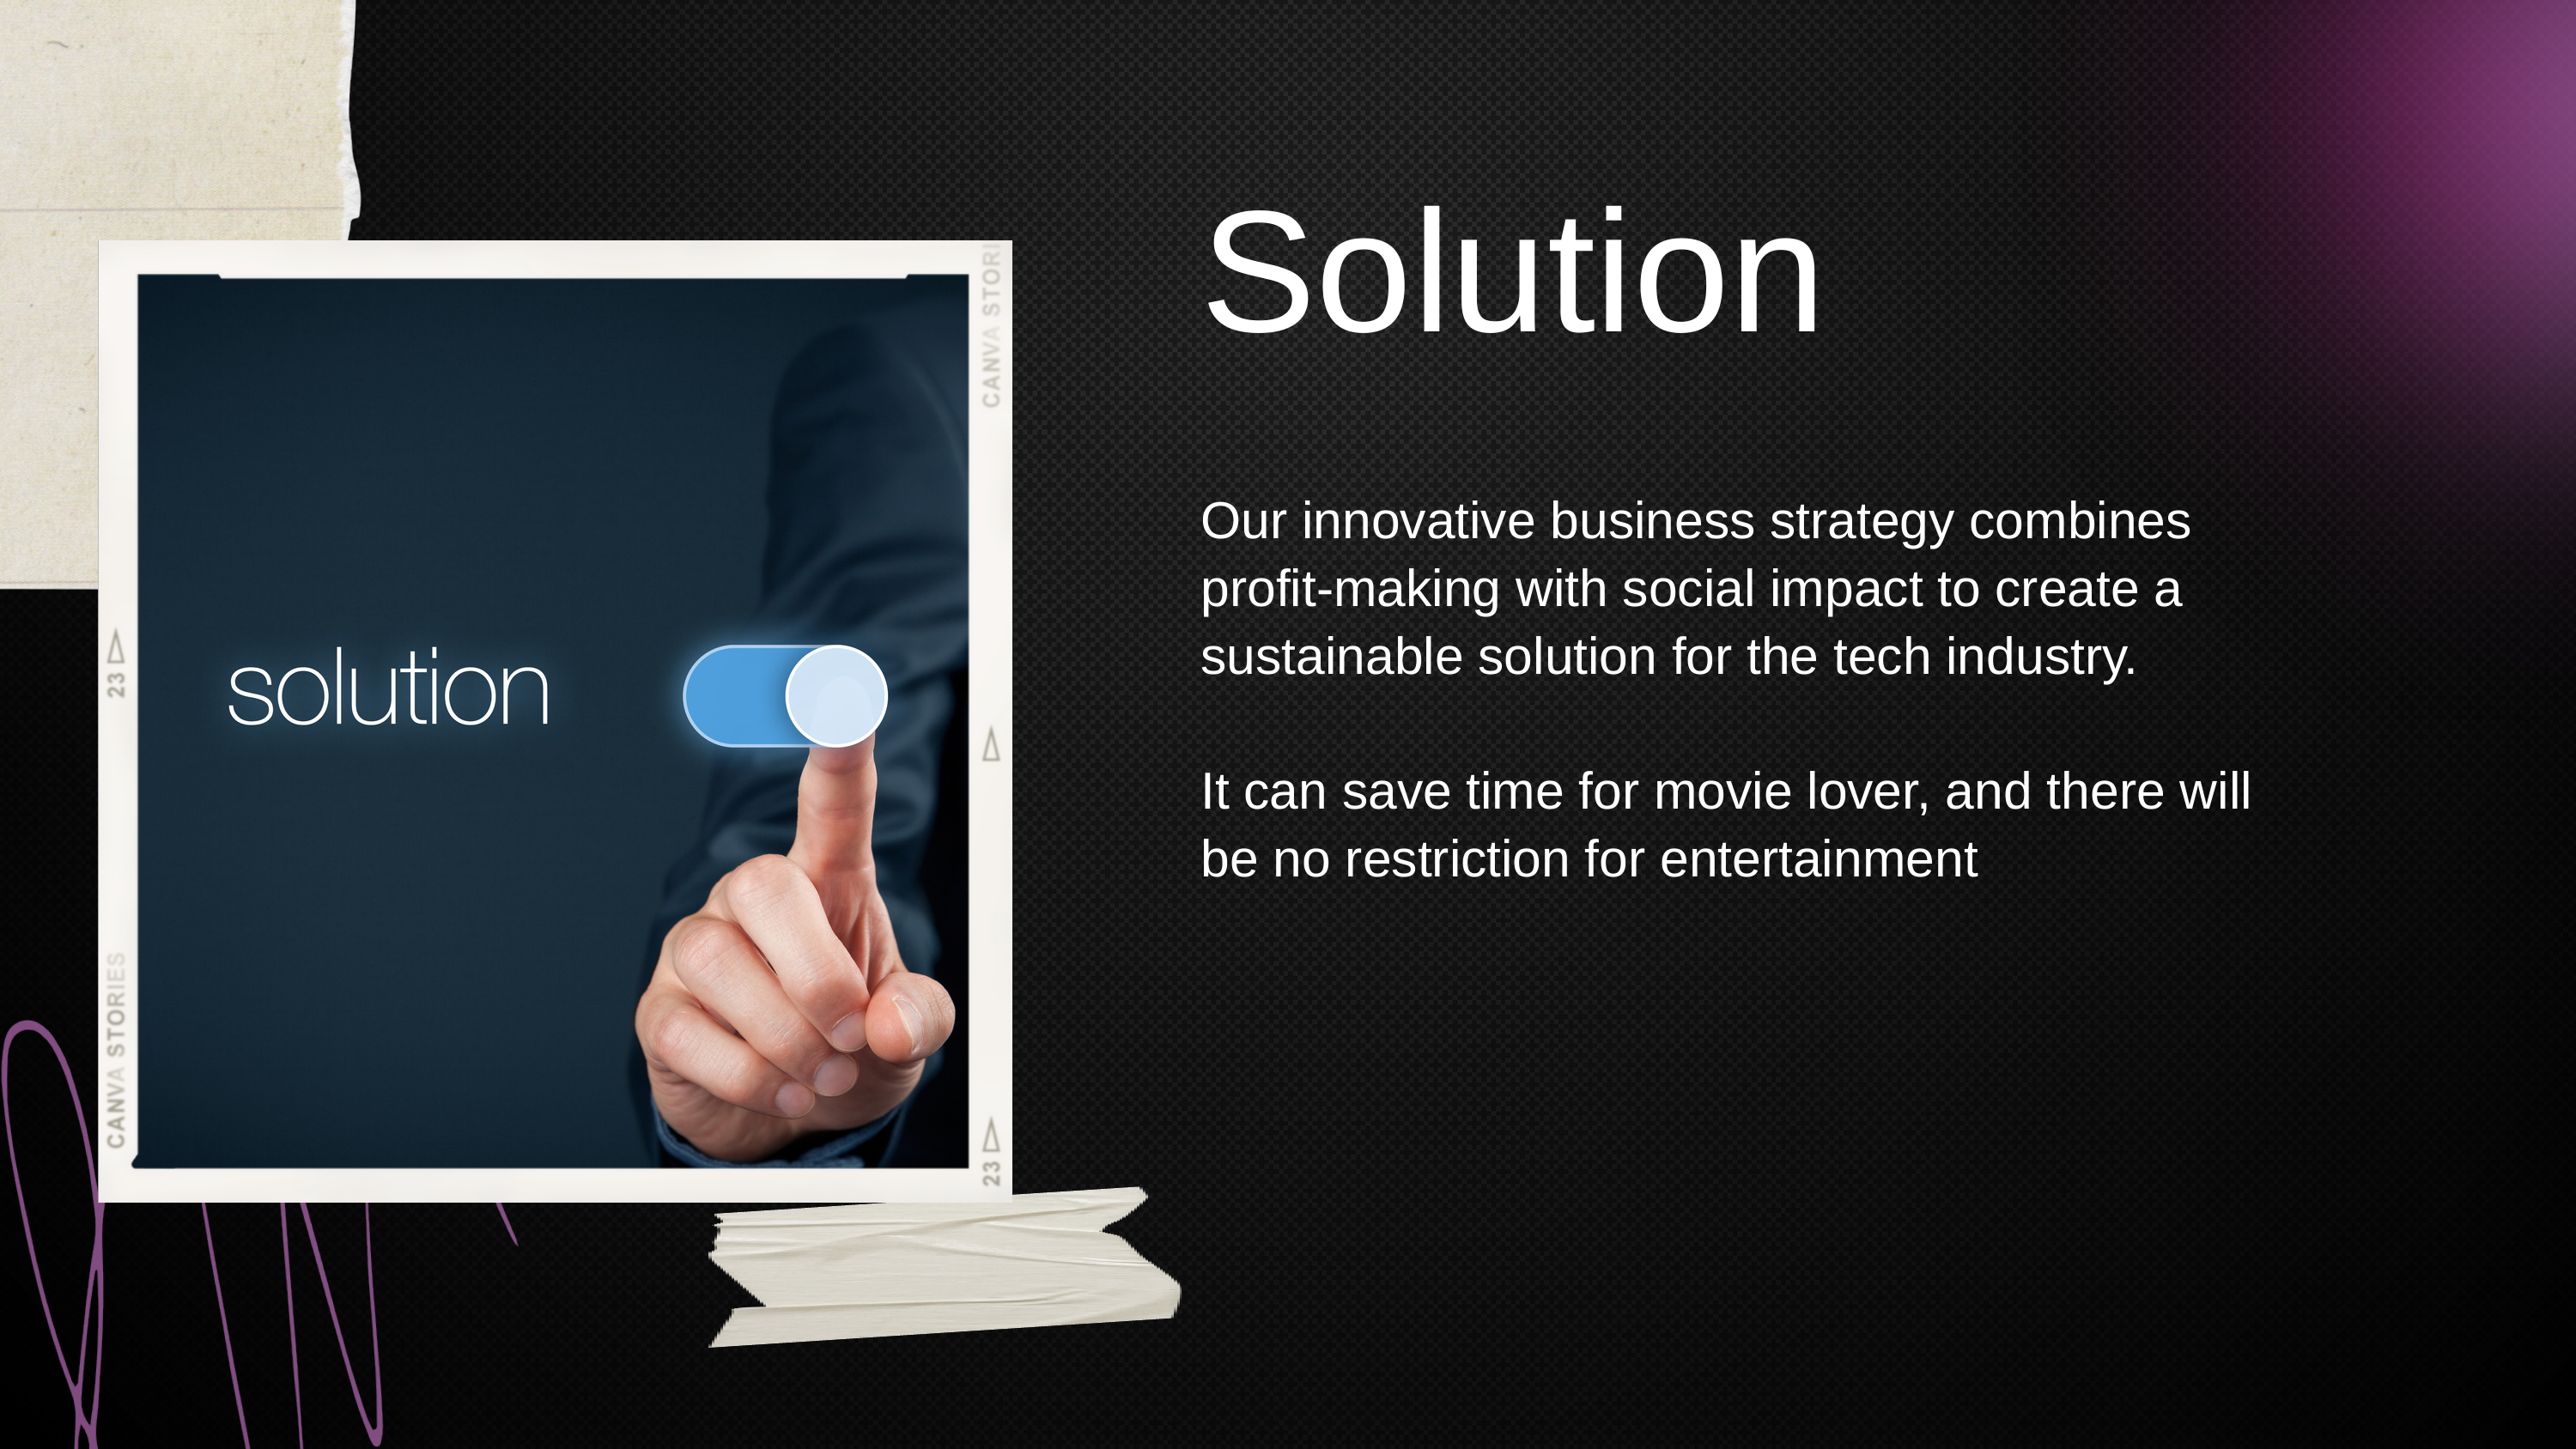

Solution
Our innovative business strategy combines profit-making with social impact to create a sustainable solution for the tech industry.

It can save time for movie lover, and there will be no restriction for entertainment